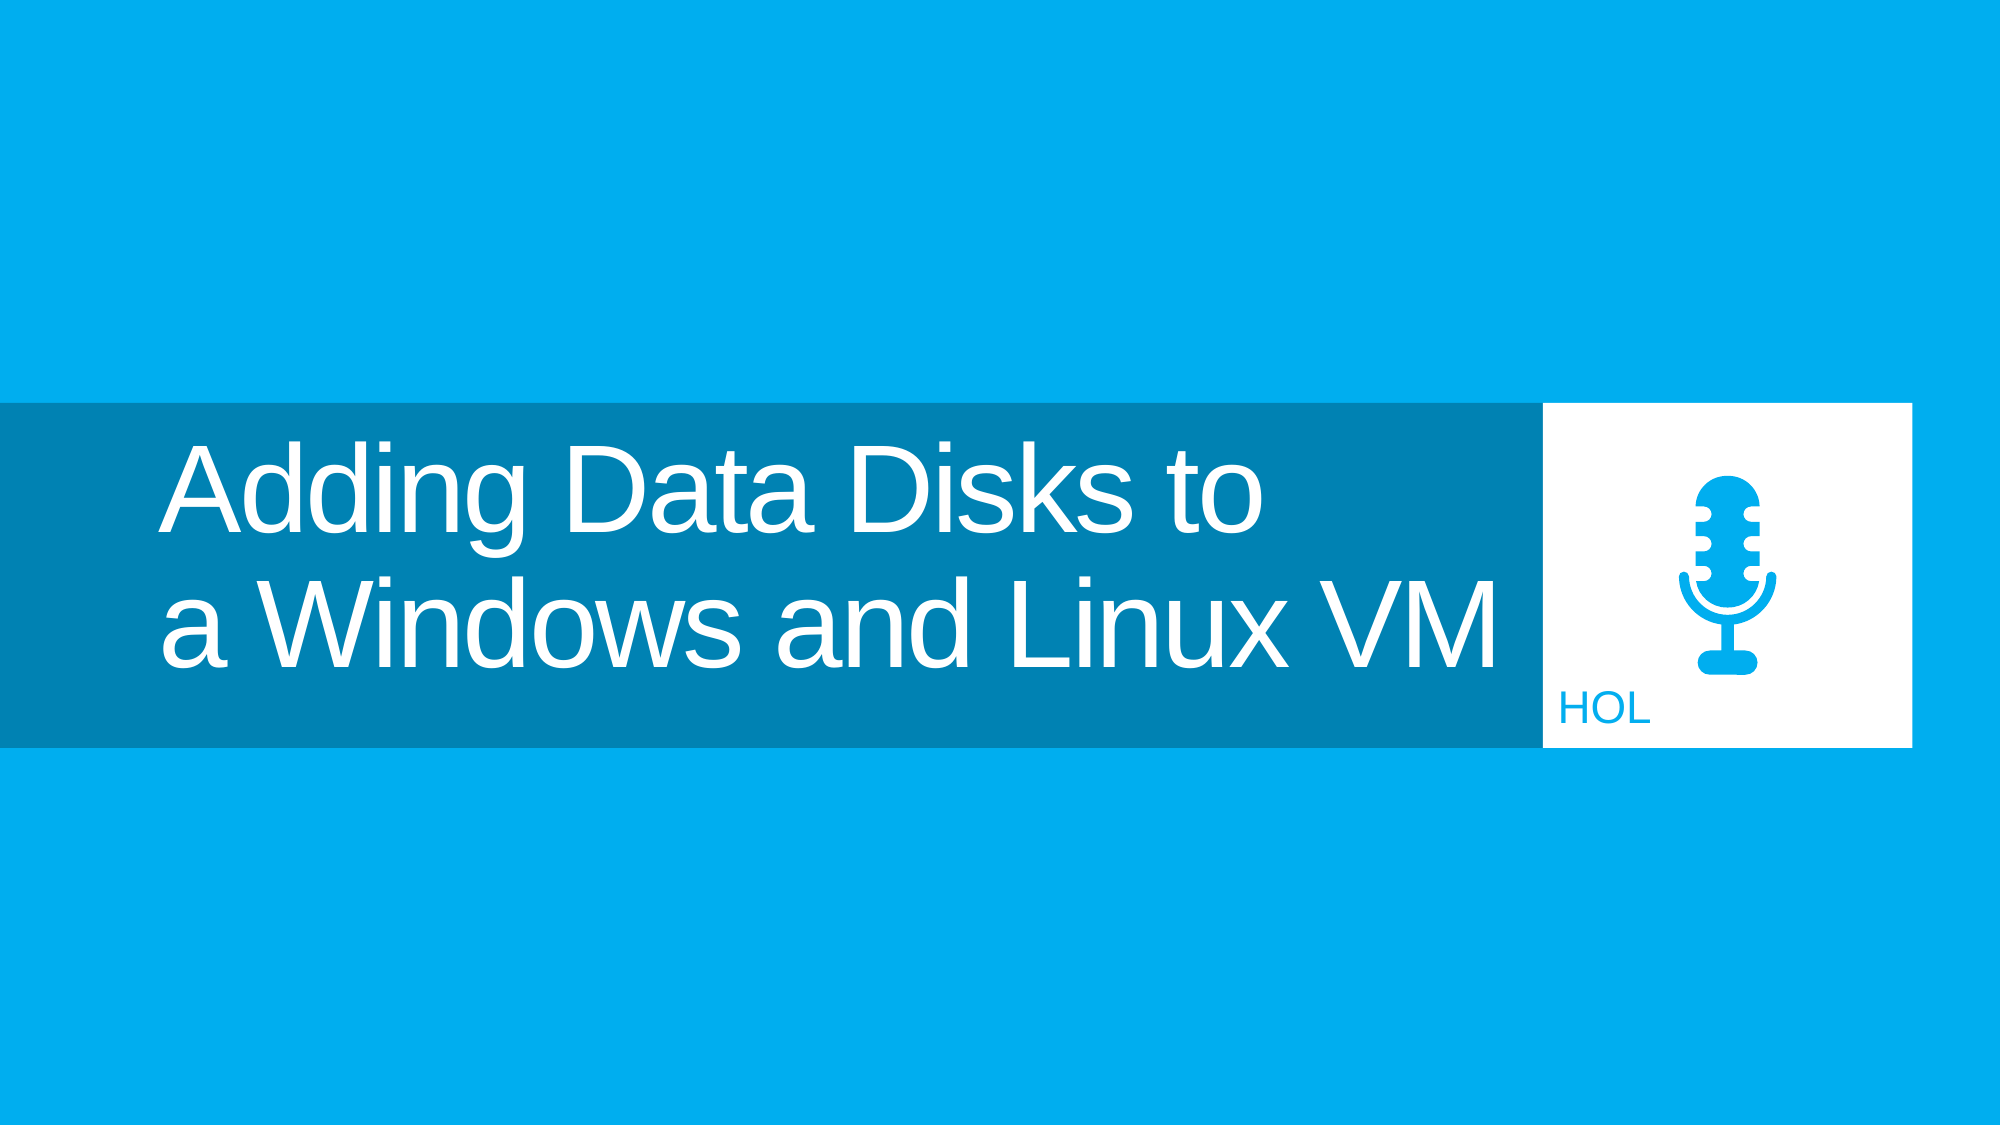

HOL

# Adding Data Disks to a Windows and Linux VM